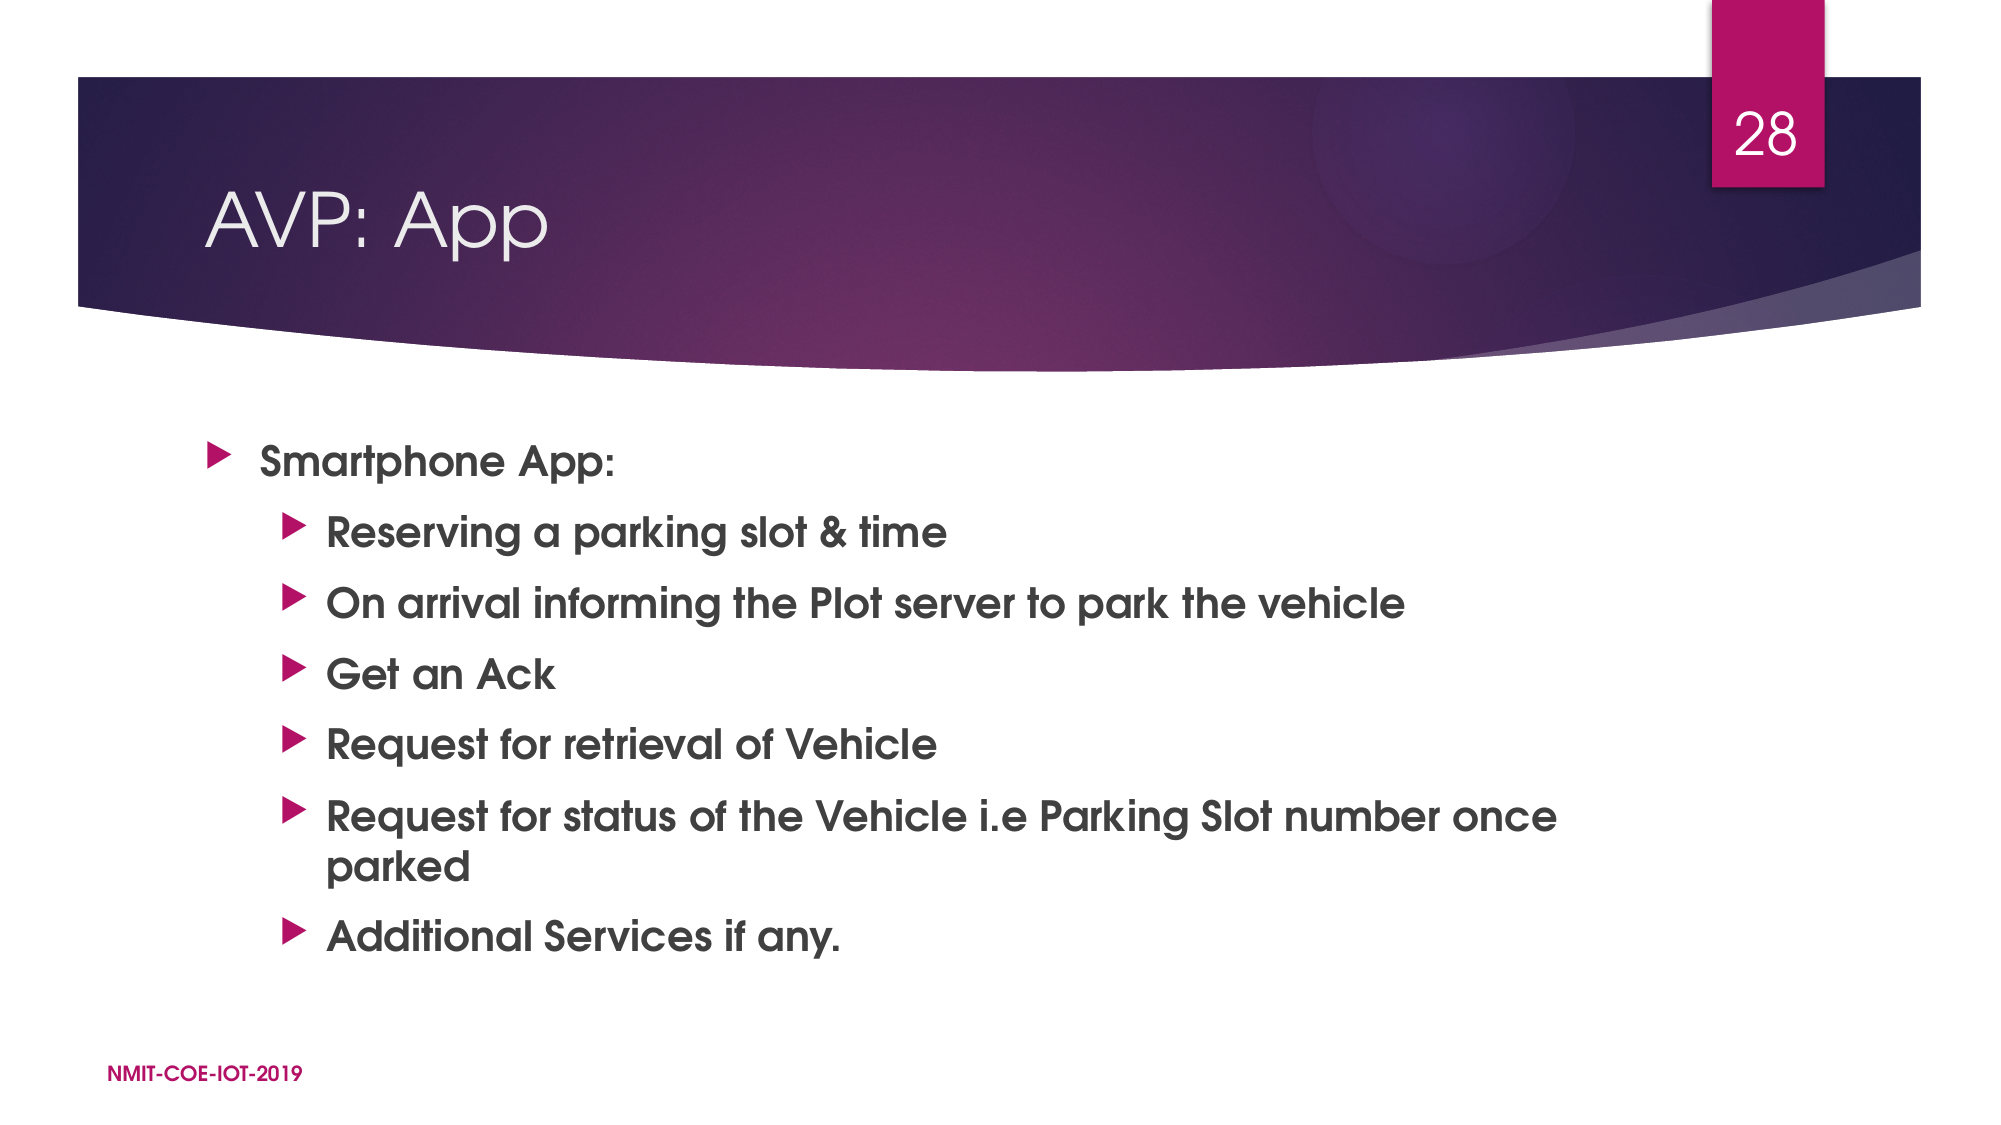

28
# AVP: App
Smartphone App:
Reserving a parking slot & time
On arrival informing the Plot server to park the vehicle
Get an Ack
Request for retrieval of Vehicle
Request for status of the Vehicle i.e Parking Slot number once parked
Additional Services if any.
NMIT-COE-IOT-2019